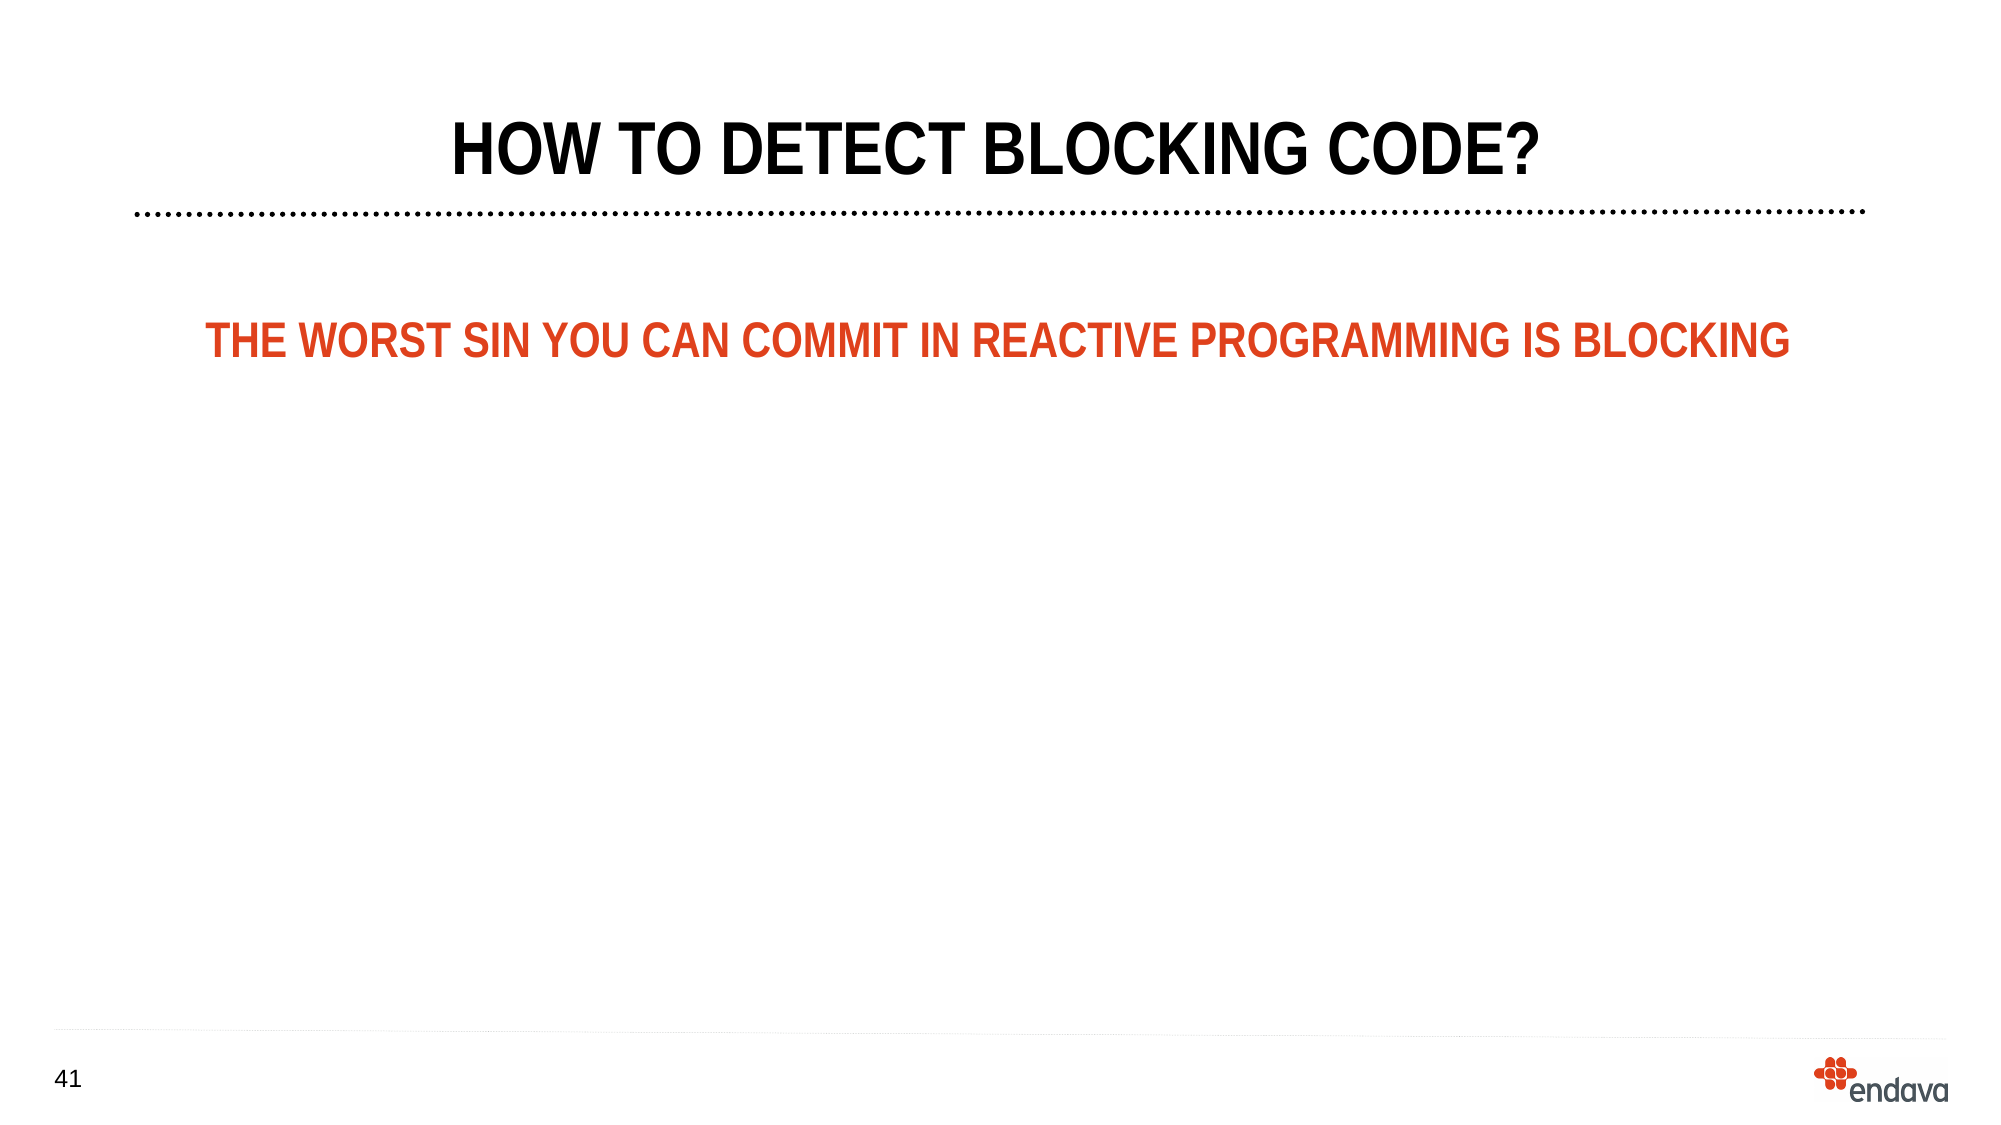

# How to Detect blocking code?
The worst sin you can commit in reactive programming is blocking